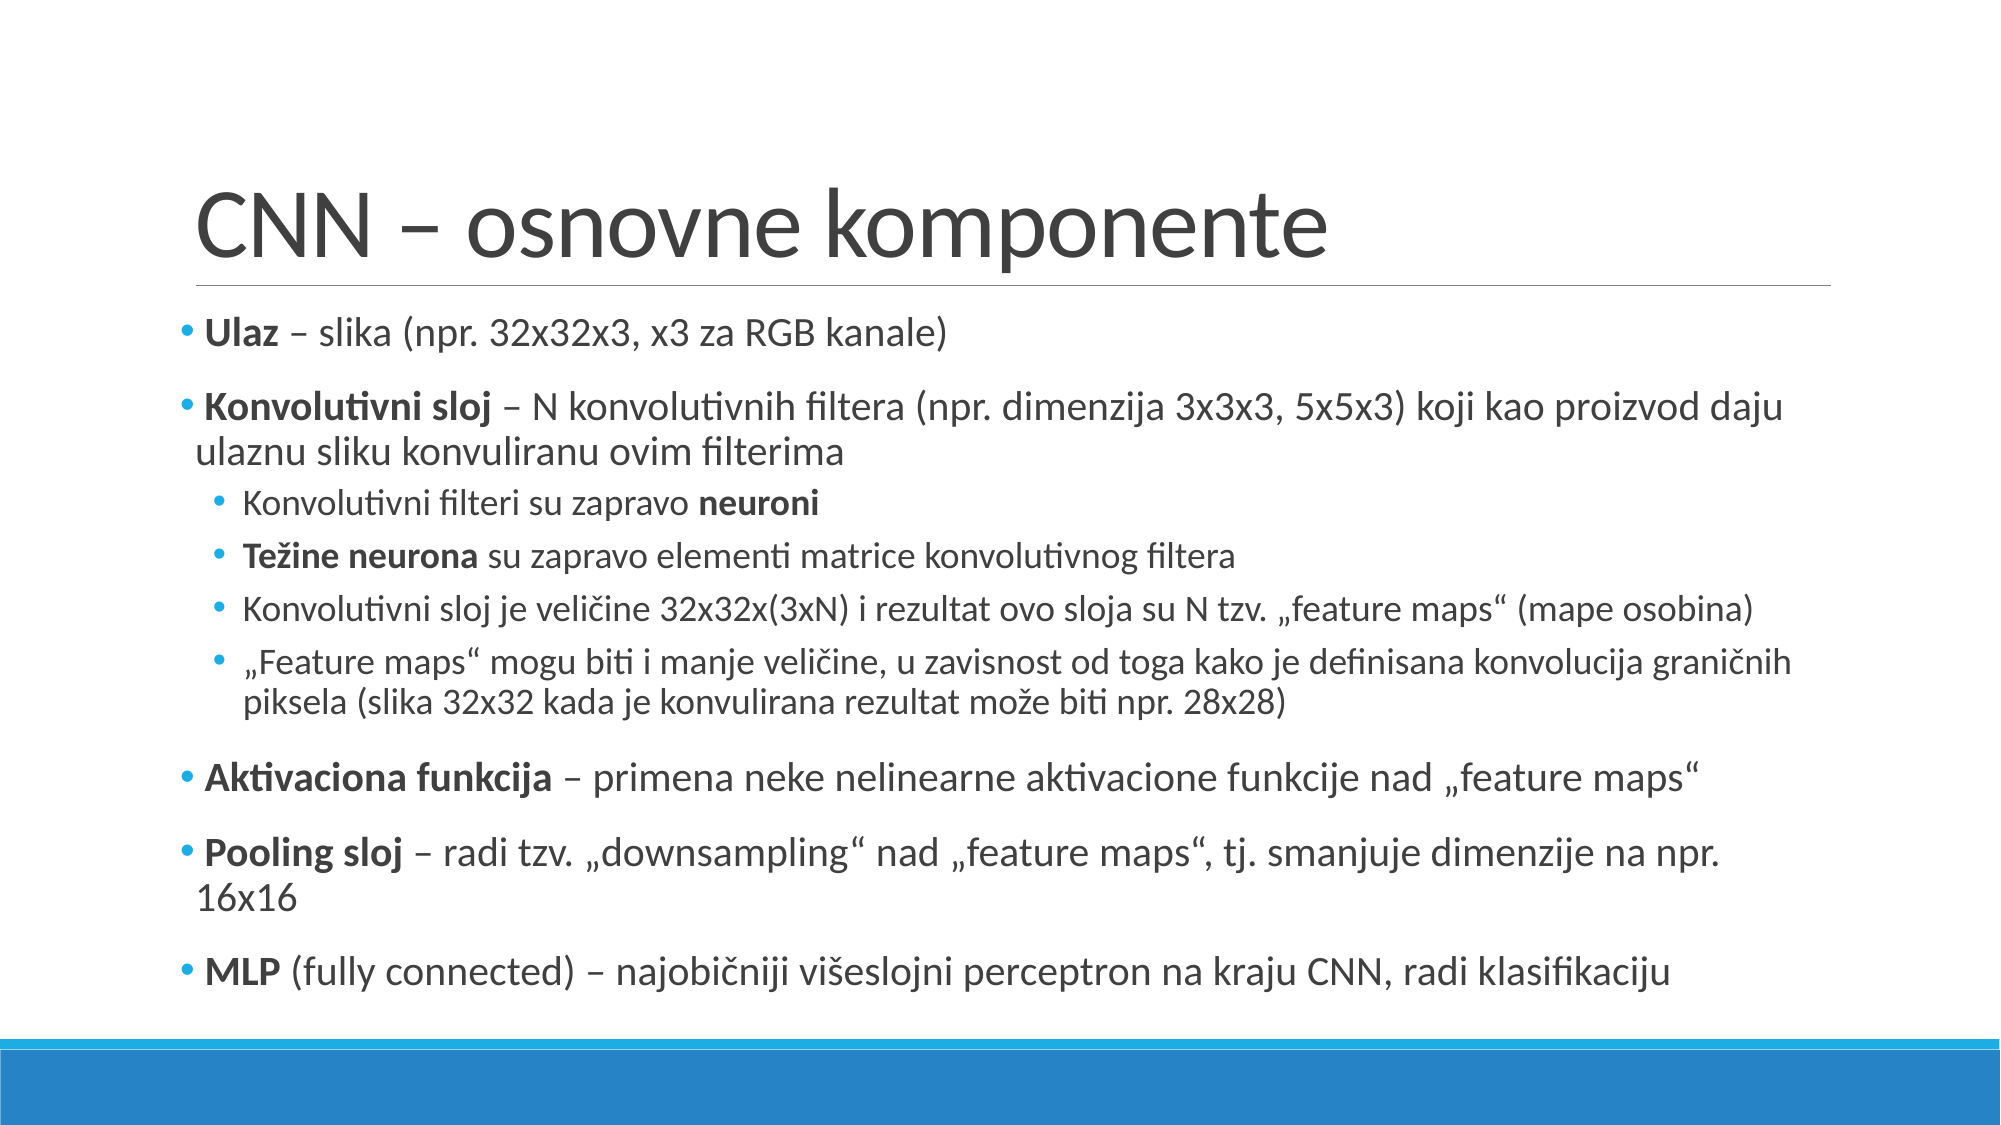

# CNN – osnovne komponente
 Ulaz – slika (npr. 32x32x3, x3 za RGB kanale)
 Konvolutivni sloj – N konvolutivnih filtera (npr. dimenzija 3x3x3, 5x5x3) koji kao proizvod daju ulaznu sliku konvuliranu ovim filterima
Konvolutivni filteri su zapravo neuroni
Težine neurona su zapravo elementi matrice konvolutivnog filtera
Konvolutivni sloj je veličine 32x32x(3xN) i rezultat ovo sloja su N tzv. „feature maps“ (mape osobina)
„Feature maps“ mogu biti i manje veličine, u zavisnost od toga kako je definisana konvolucija graničnih piksela (slika 32x32 kada je konvulirana rezultat može biti npr. 28x28)
 Aktivaciona funkcija – primena neke nelinearne aktivacione funkcije nad „feature maps“
 Pooling sloj – radi tzv. „downsampling“ nad „feature maps“, tj. smanjuje dimenzije na npr. 16x16
 MLP (fully connected) – najobičniji višeslojni perceptron na kraju CNN, radi klasifikaciju